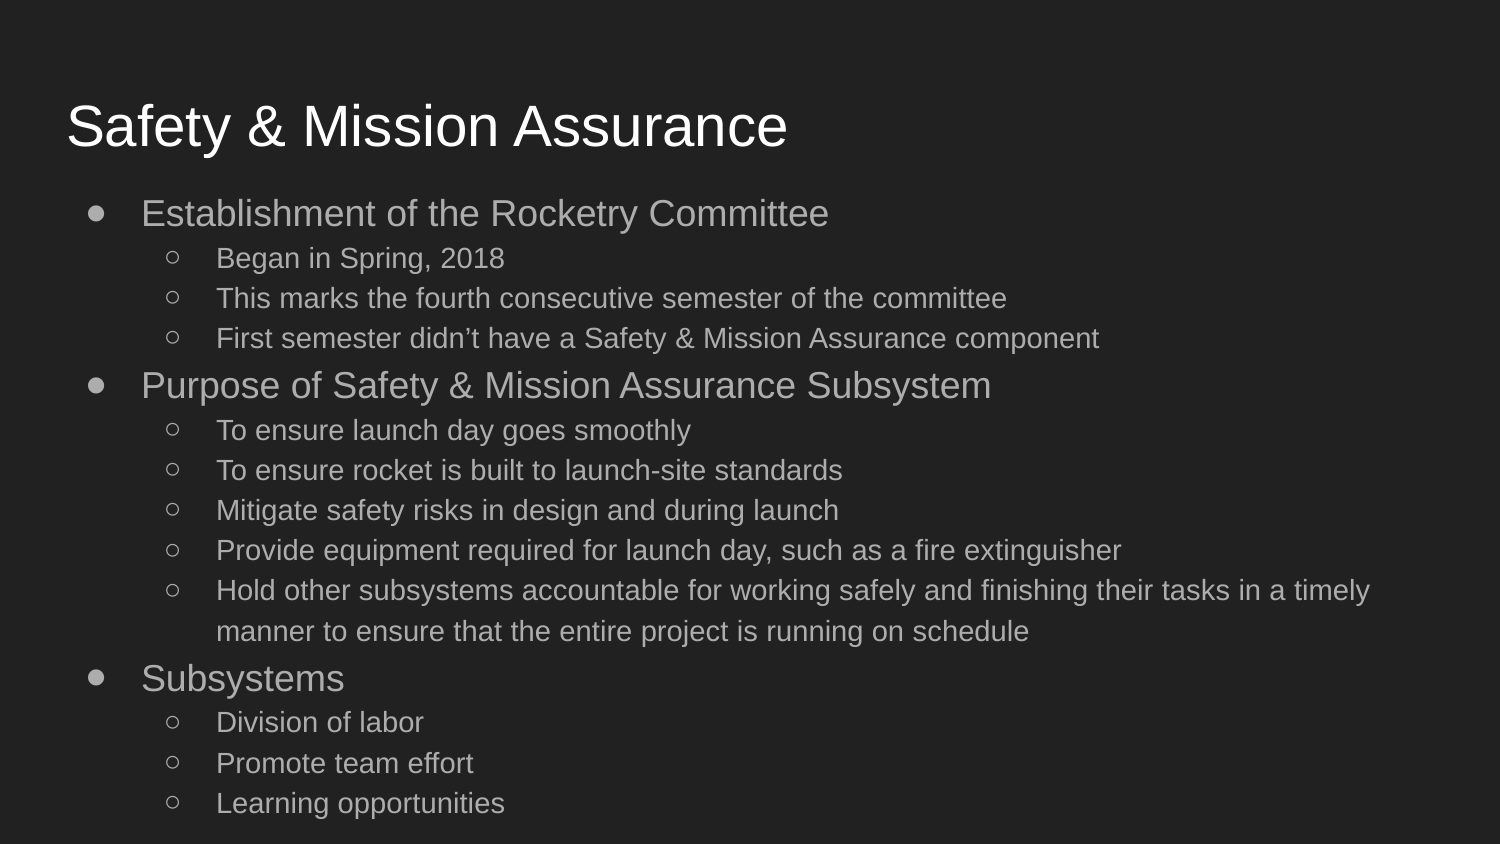

# Safety & Mission Assurance
Establishment of the Rocketry Committee
Began in Spring, 2018
This marks the fourth consecutive semester of the committee
First semester didn’t have a Safety & Mission Assurance component
Purpose of Safety & Mission Assurance Subsystem
To ensure launch day goes smoothly
To ensure rocket is built to launch-site standards
Mitigate safety risks in design and during launch
Provide equipment required for launch day, such as a fire extinguisher
Hold other subsystems accountable for working safely and finishing their tasks in a timely manner to ensure that the entire project is running on schedule
Subsystems
Division of labor
Promote team effort
Learning opportunities